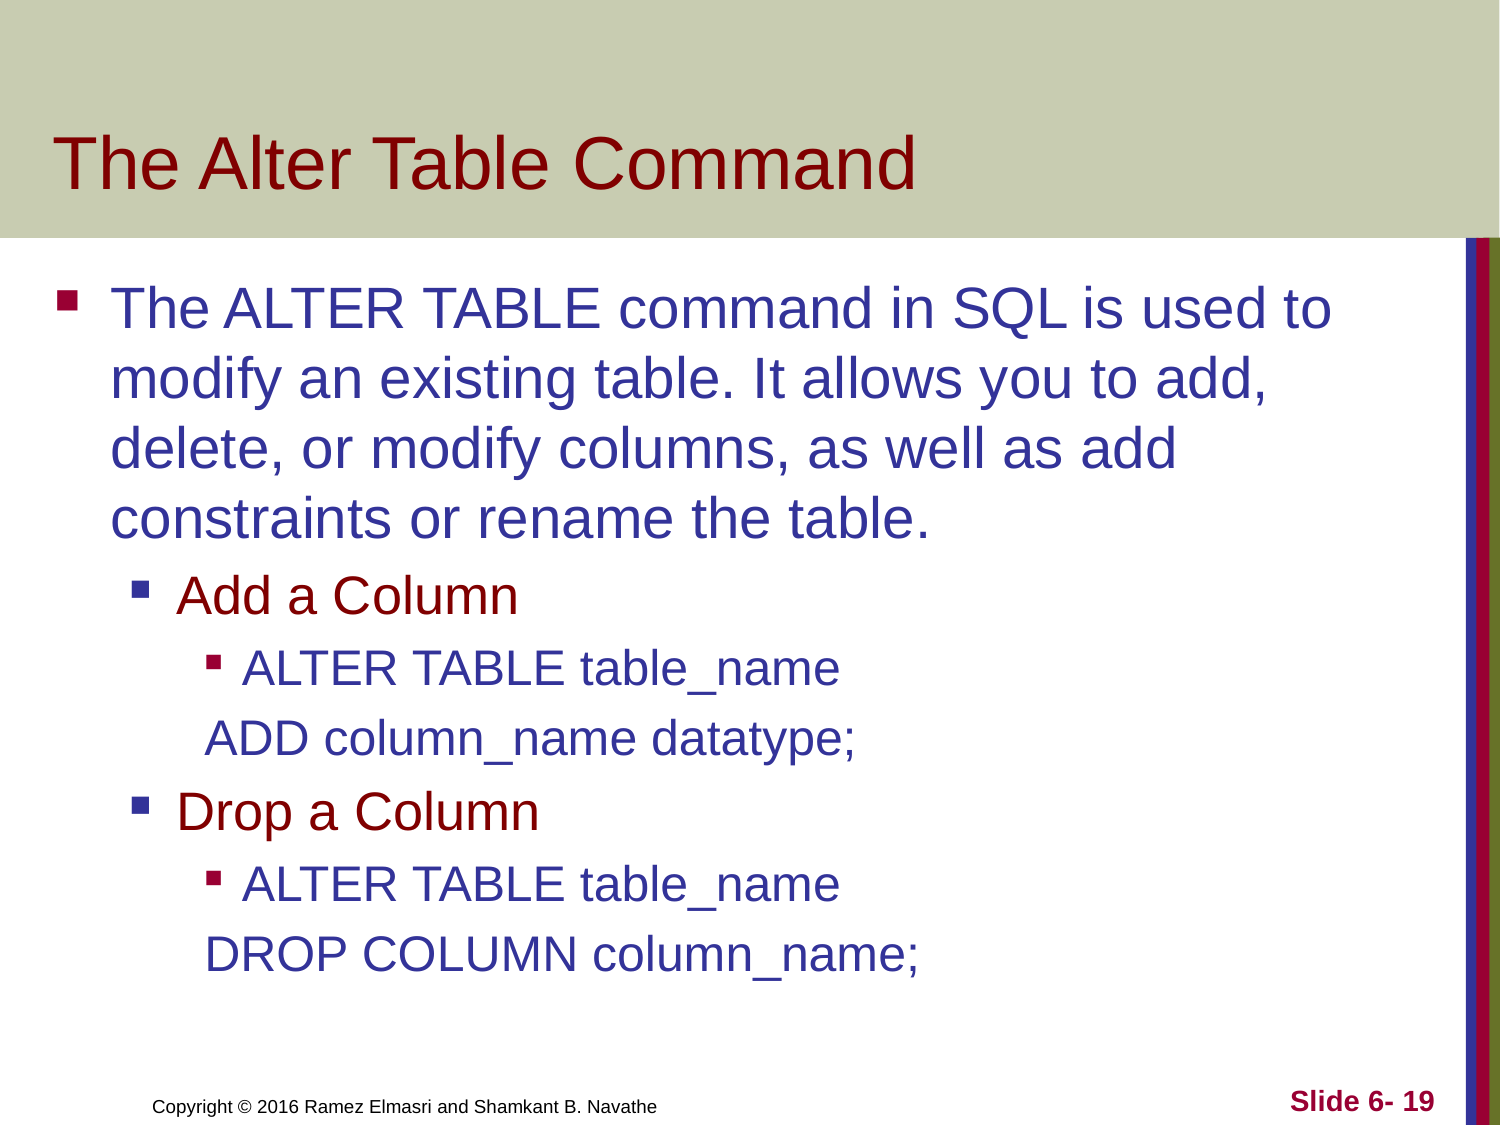

# The Alter Table Command
The ALTER TABLE command in SQL is used to modify an existing table. It allows you to add, delete, or modify columns, as well as add constraints or rename the table.
Add a Column
ALTER TABLE table_name
ADD column_name datatype;
Drop a Column
ALTER TABLE table_name
DROP COLUMN column_name;

Slide 6- 19